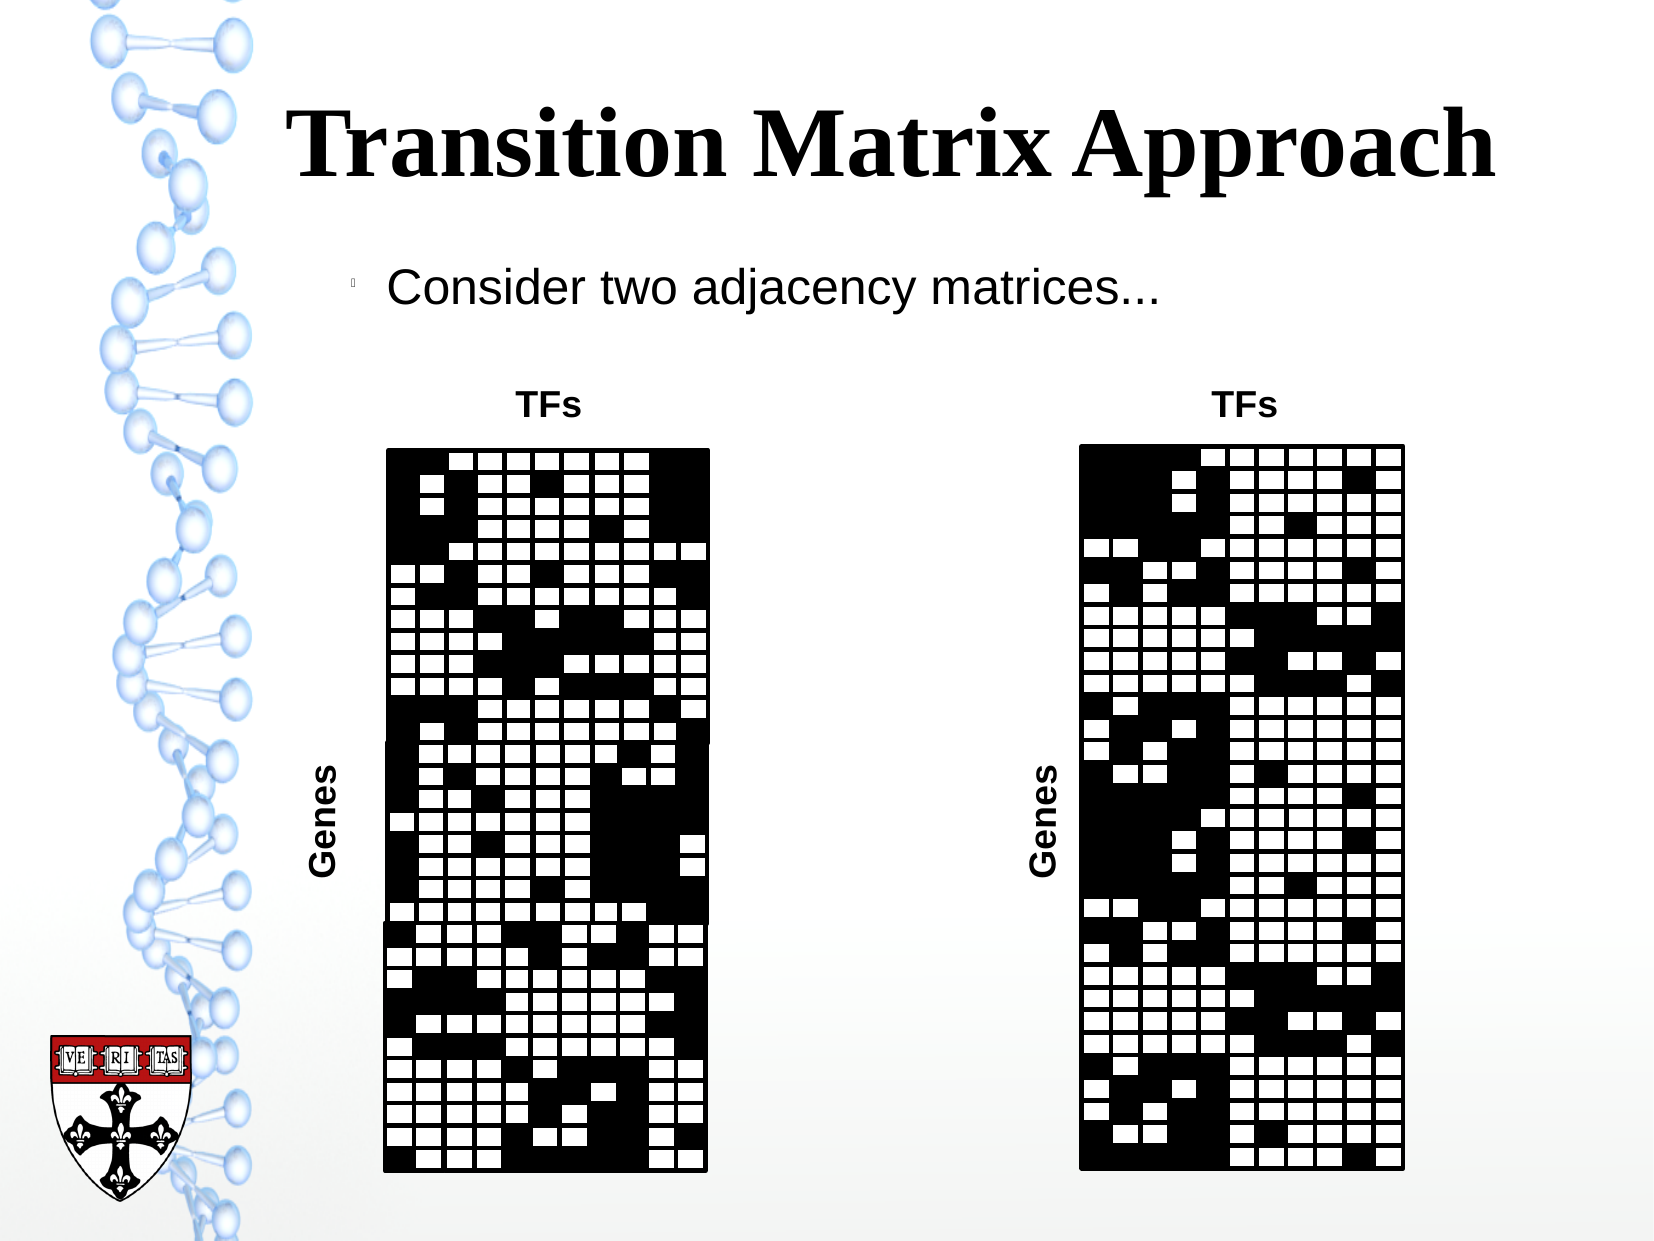

Transition Matrix Approach
Consider two adjacency matrices...
TFs
TFs

Genes
Genes